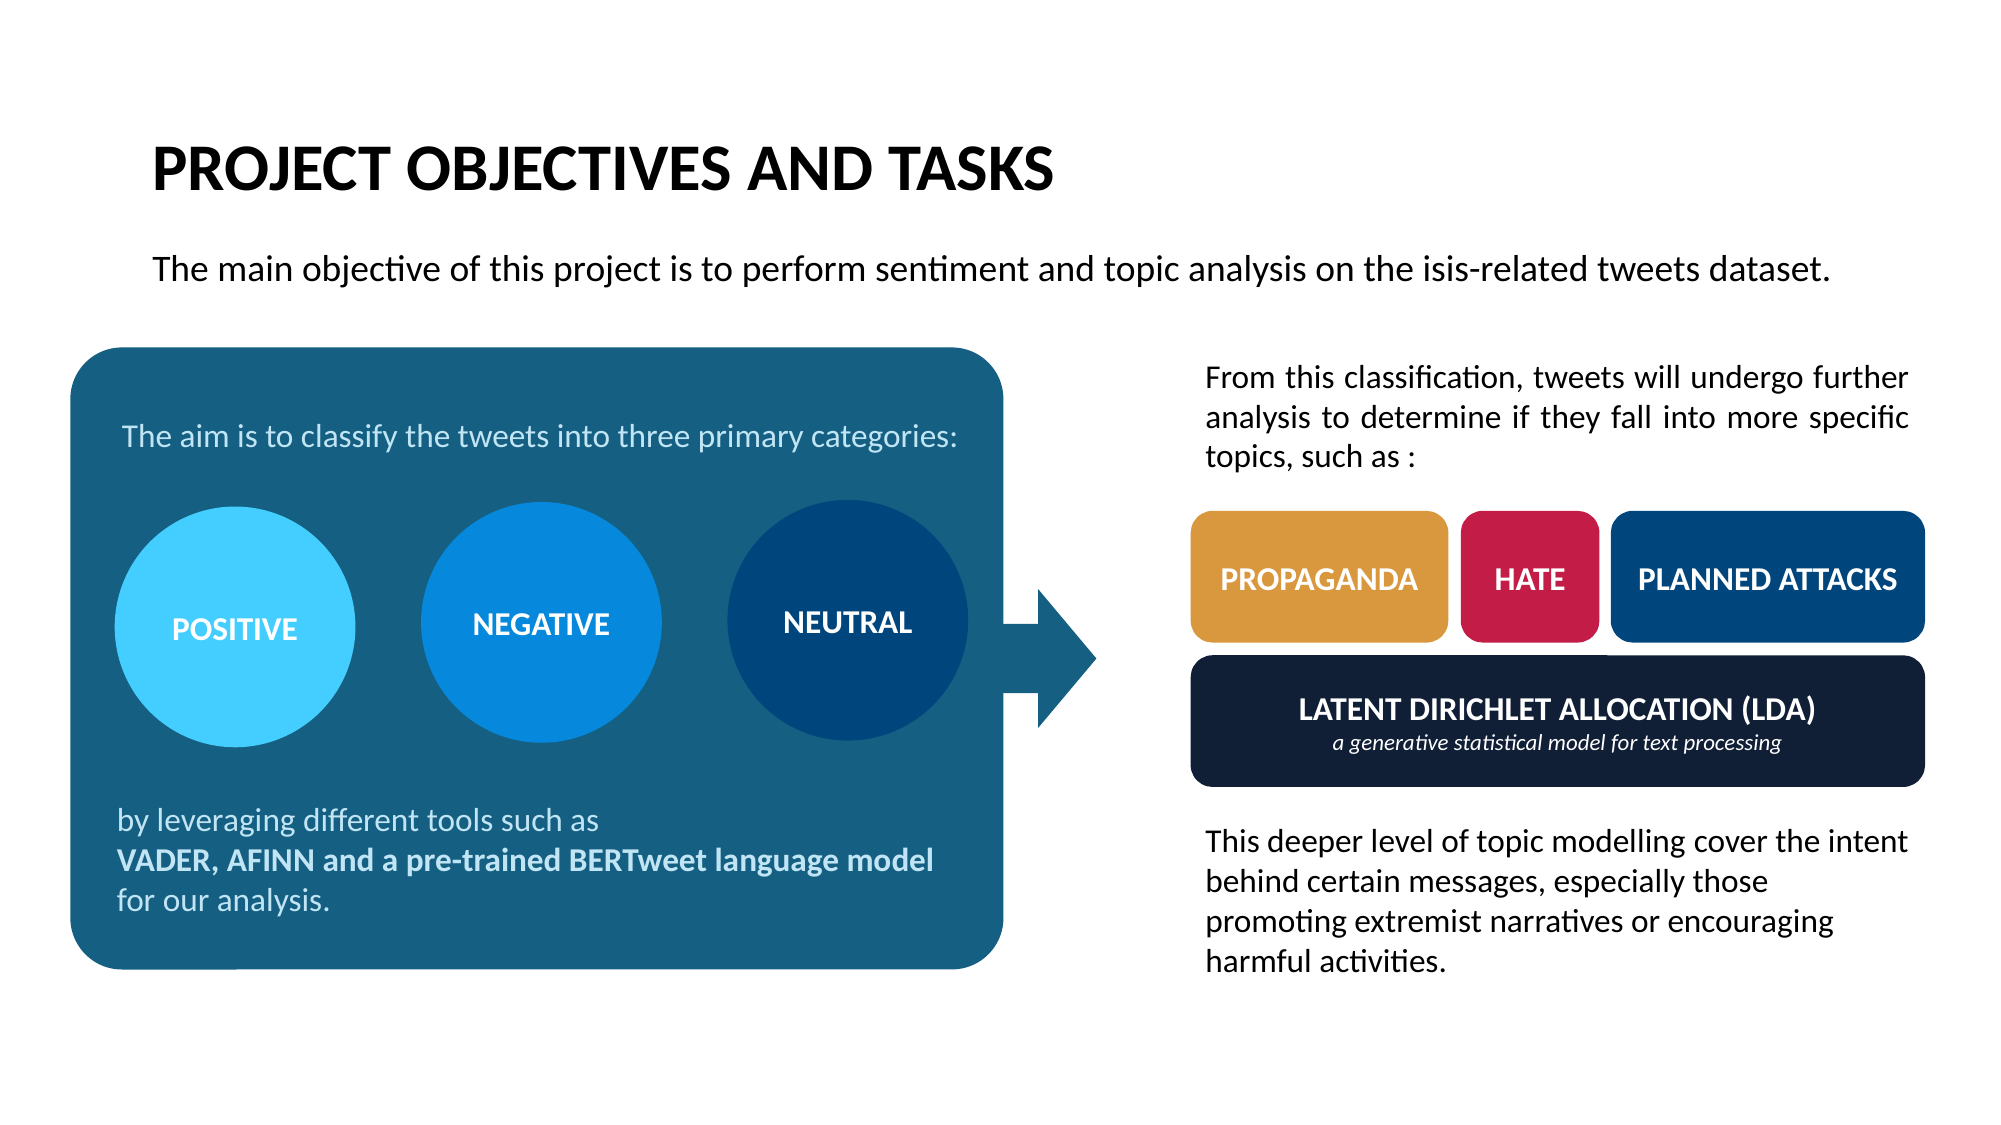

# PROJECT OBJECTIVES AND TASKS
The main objective of this project is to perform sentiment and topic analysis on the isis-related tweets dataset.

The aim is to classify the tweets into three primary categories:
NEUTRAL
NEGATIVE
POSITIVE

by leveraging different tools such as
VADER, AFINN and a pre-trained BERTweet language model
for our analysis.
From this classification, tweets will undergo further analysis to determine if they fall into more specific topics, such as :
PROPAGANDA
HATE
PLANNED ATTACKS
LATENT DIRICHLET ALLOCATION (LDA)
a generative statistical model for text processing
This deeper level of topic modelling cover the intent behind certain messages, especially those promoting extremist narratives or encouraging harmful activities.